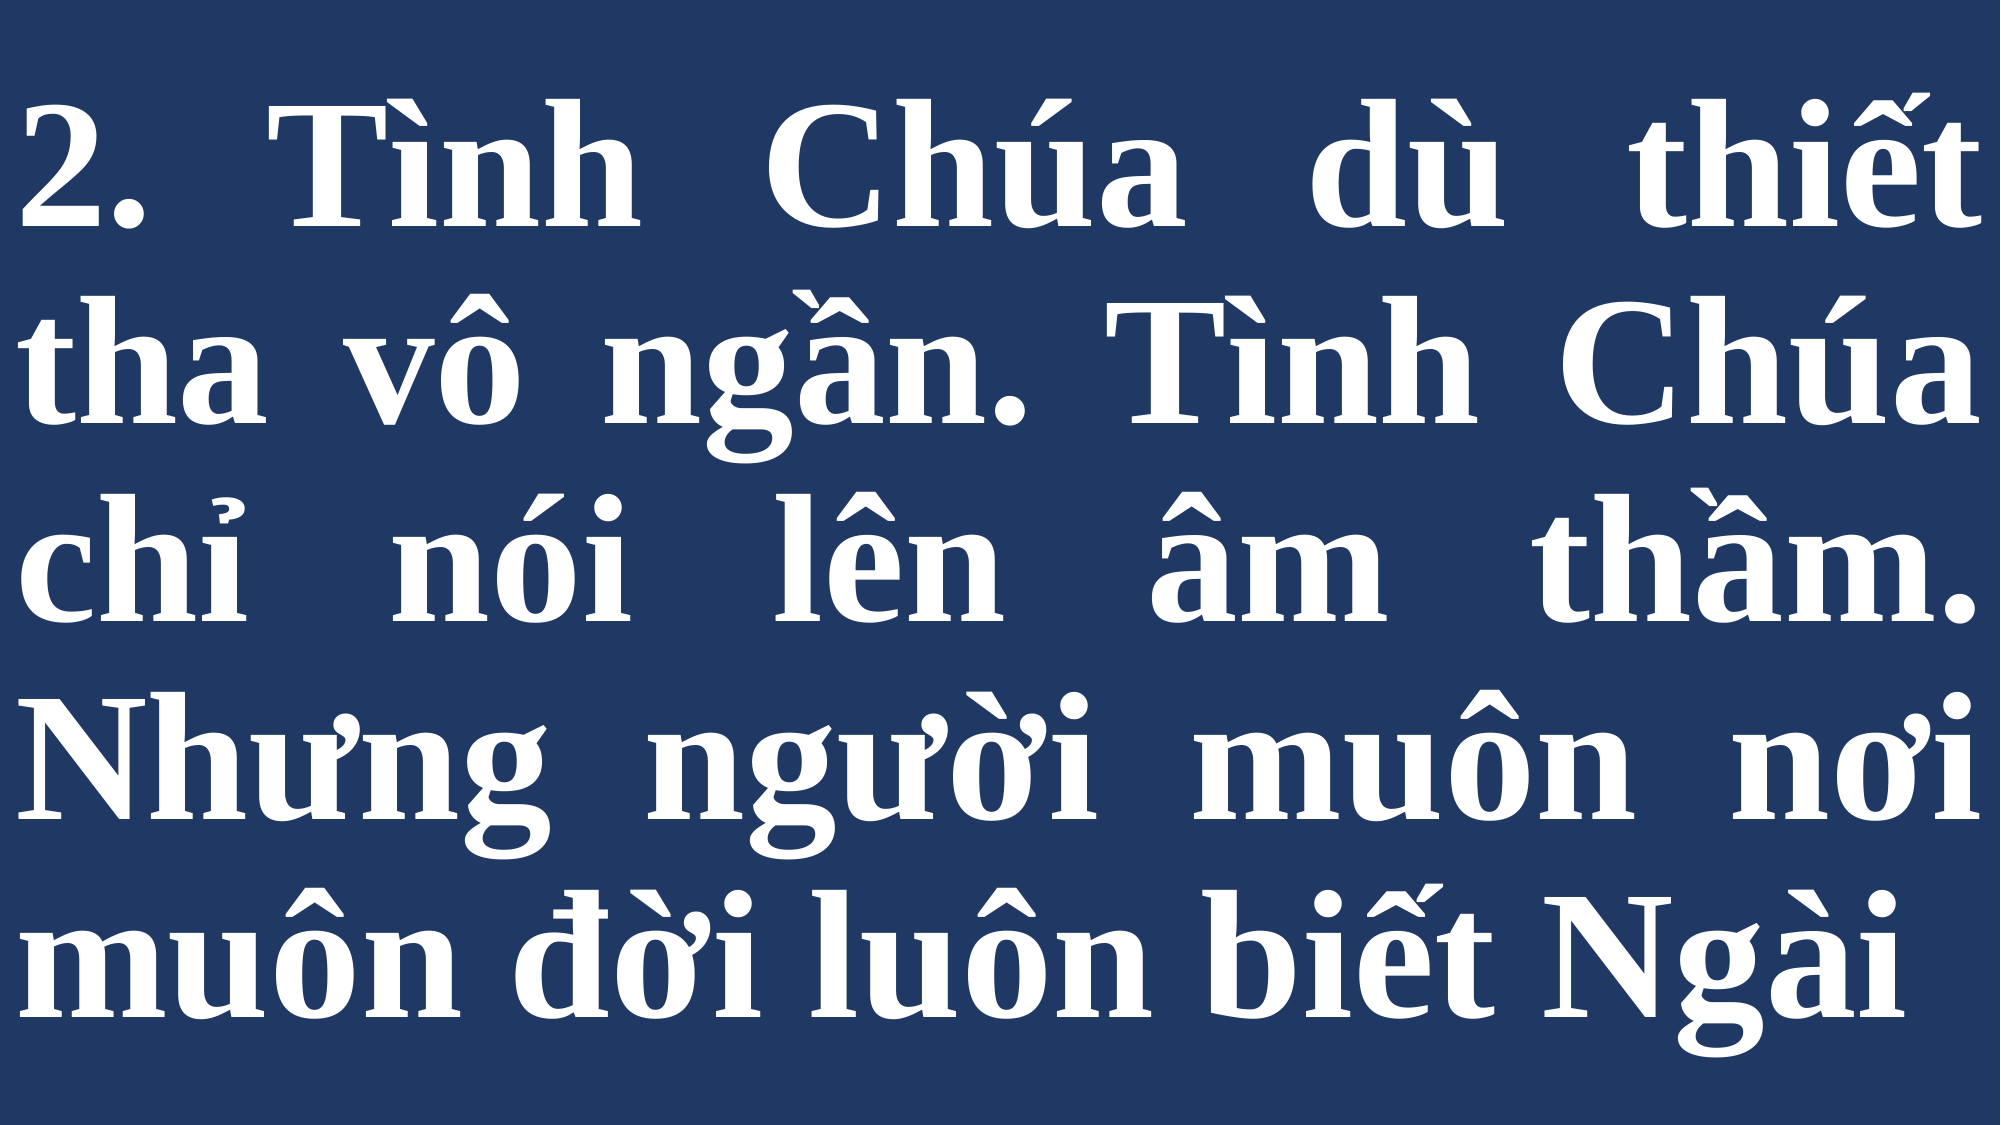

# 2. Tình Chúa dù thiết tha vô ngần. Tình Chúa chỉ nói lên âm thầm. Nhưng người muôn nơi muôn đời luôn biết Ngài